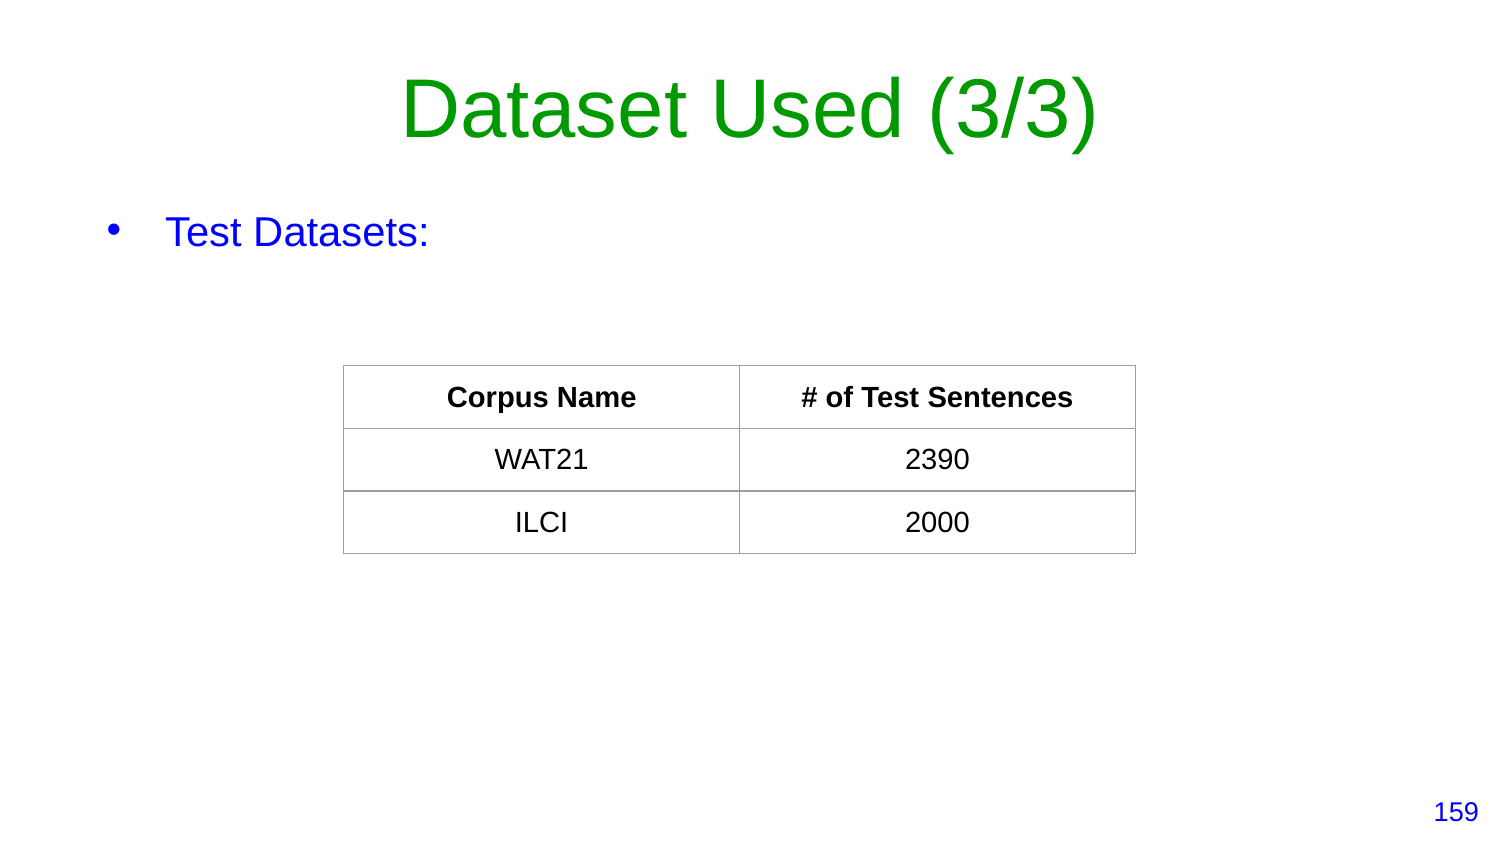

# Dataset Used (3/3)
Test Datasets:
| Corpus Name | # of Test Sentences |
| --- | --- |
| WAT21 | 2390 |
| ILCI | 2000 |
159